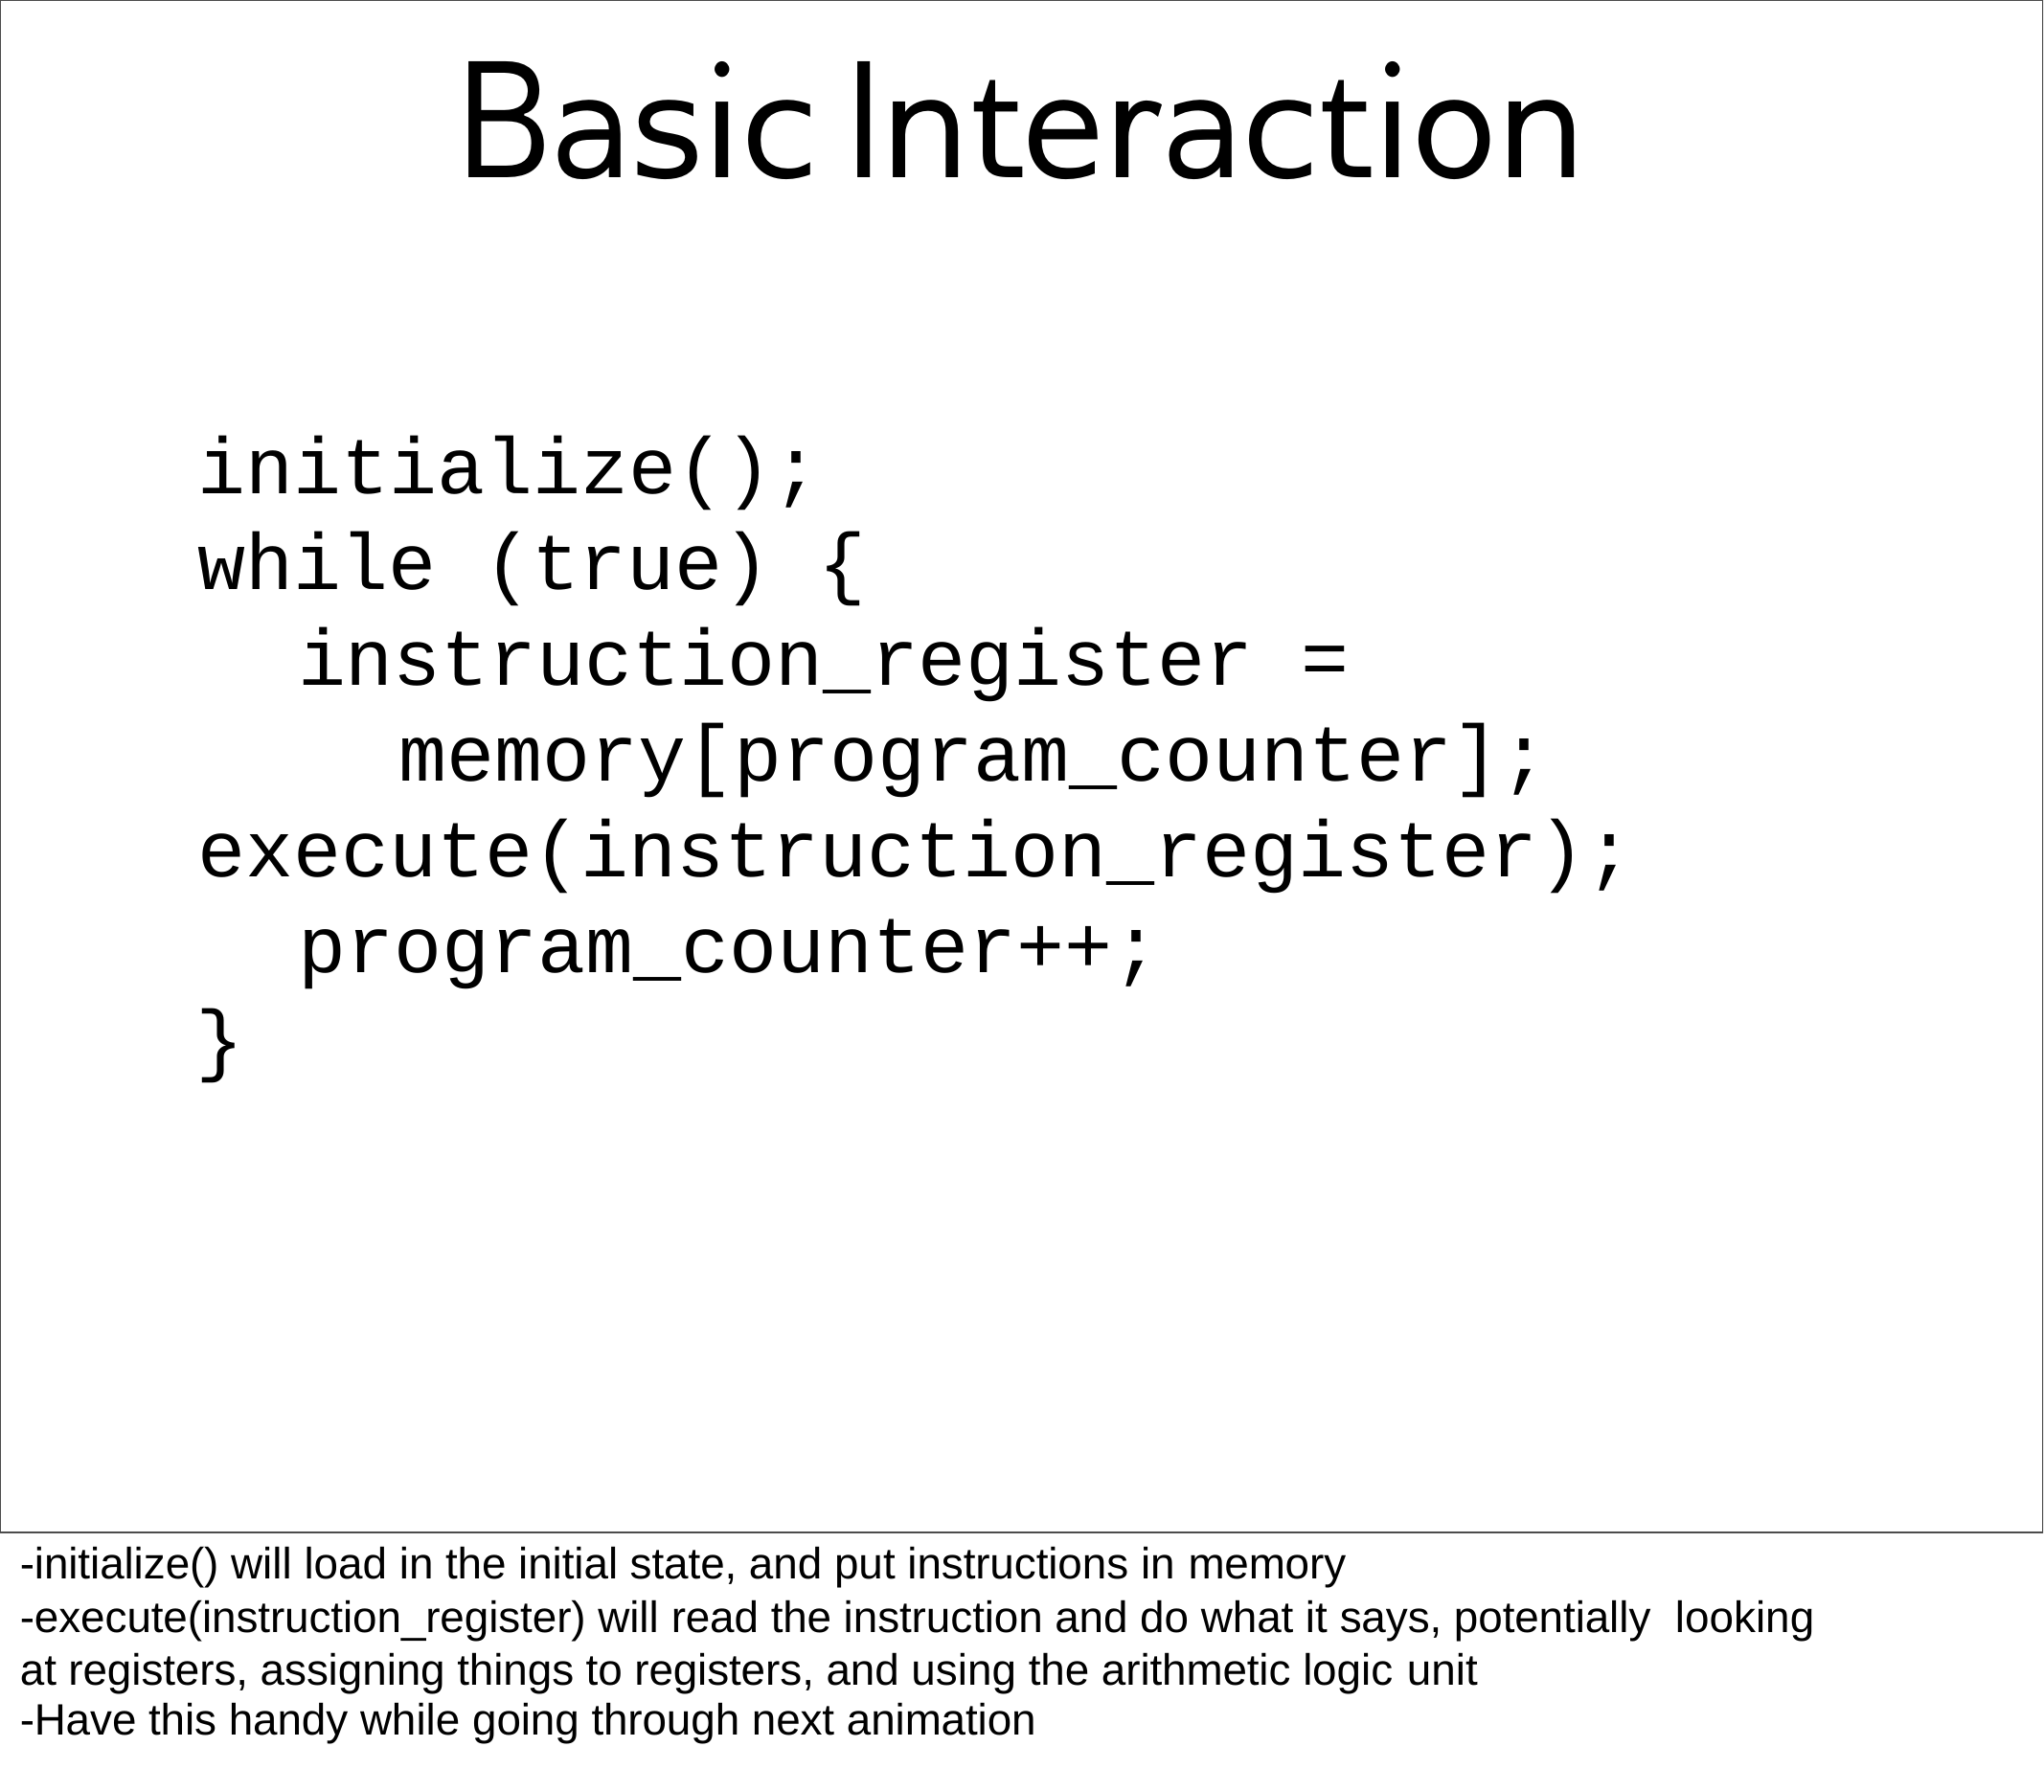

# Basic	Interaction
initialize();  while (true) {
instruction_register =  memory[program_counter];
execute(instruction_register);  program_counter++;
}
-initialize() will load in the initial state, and put instructions in memory
-execute(instruction_register) will read the instruction and do what it says, potentially  looking at registers, assigning things to registers, and using the arithmetic logic unit
-Have this handy while going through next animation